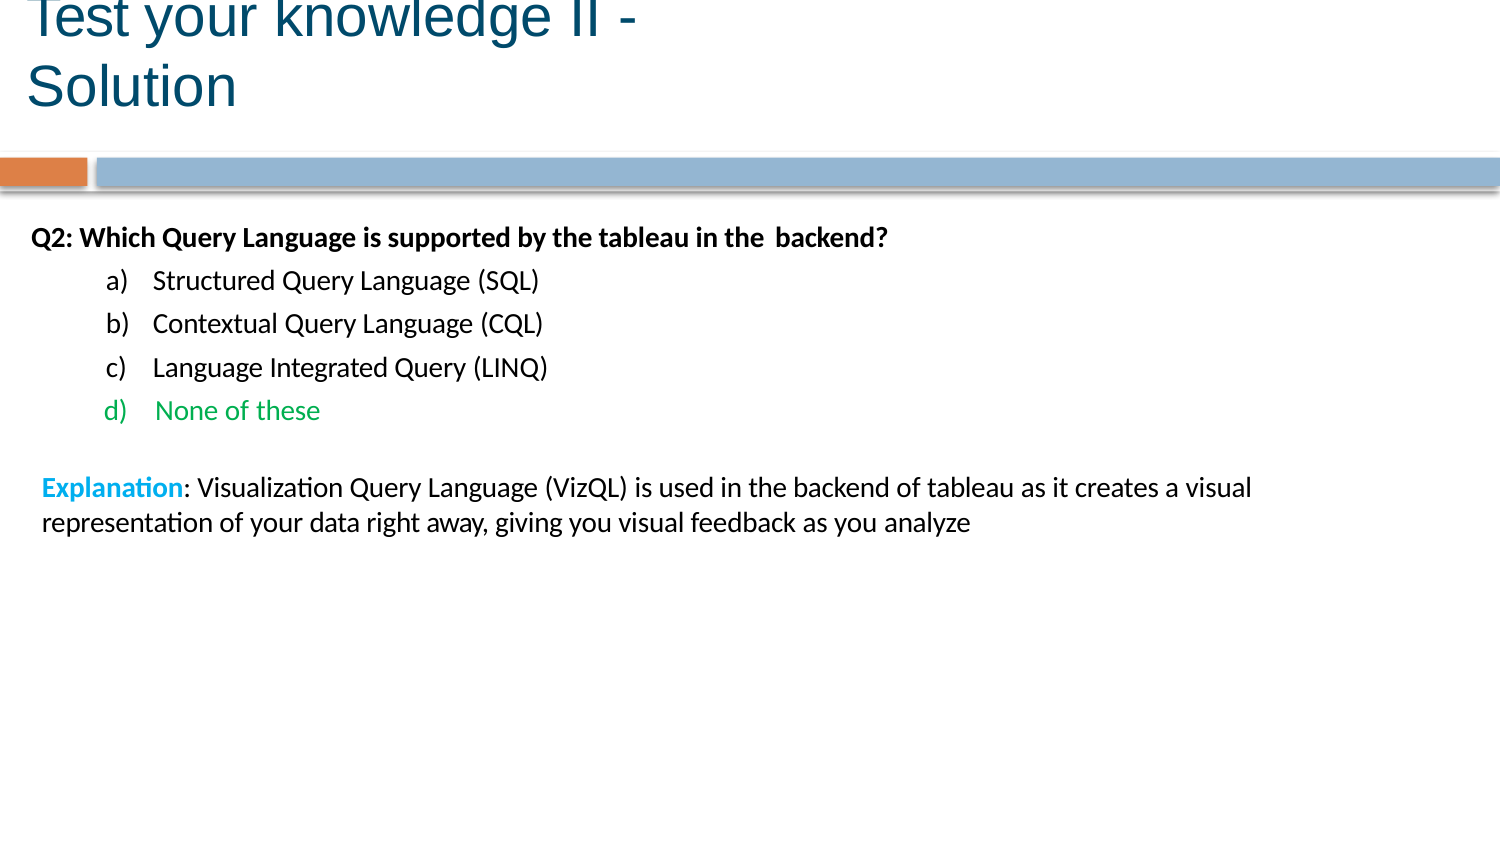

# Test your knowledge II - Solution

Q2: Which Query Language is supported by the tableau in the backend?
Structured Query Language (SQL)
Contextual Query Language (CQL)
Language Integrated Query (LINQ)
None of these

Explanation: Visualization Query Language (VizQL) is used in the backend of tableau as it creates a visual  representation of your data right away, giving you visual feedback as you analyze